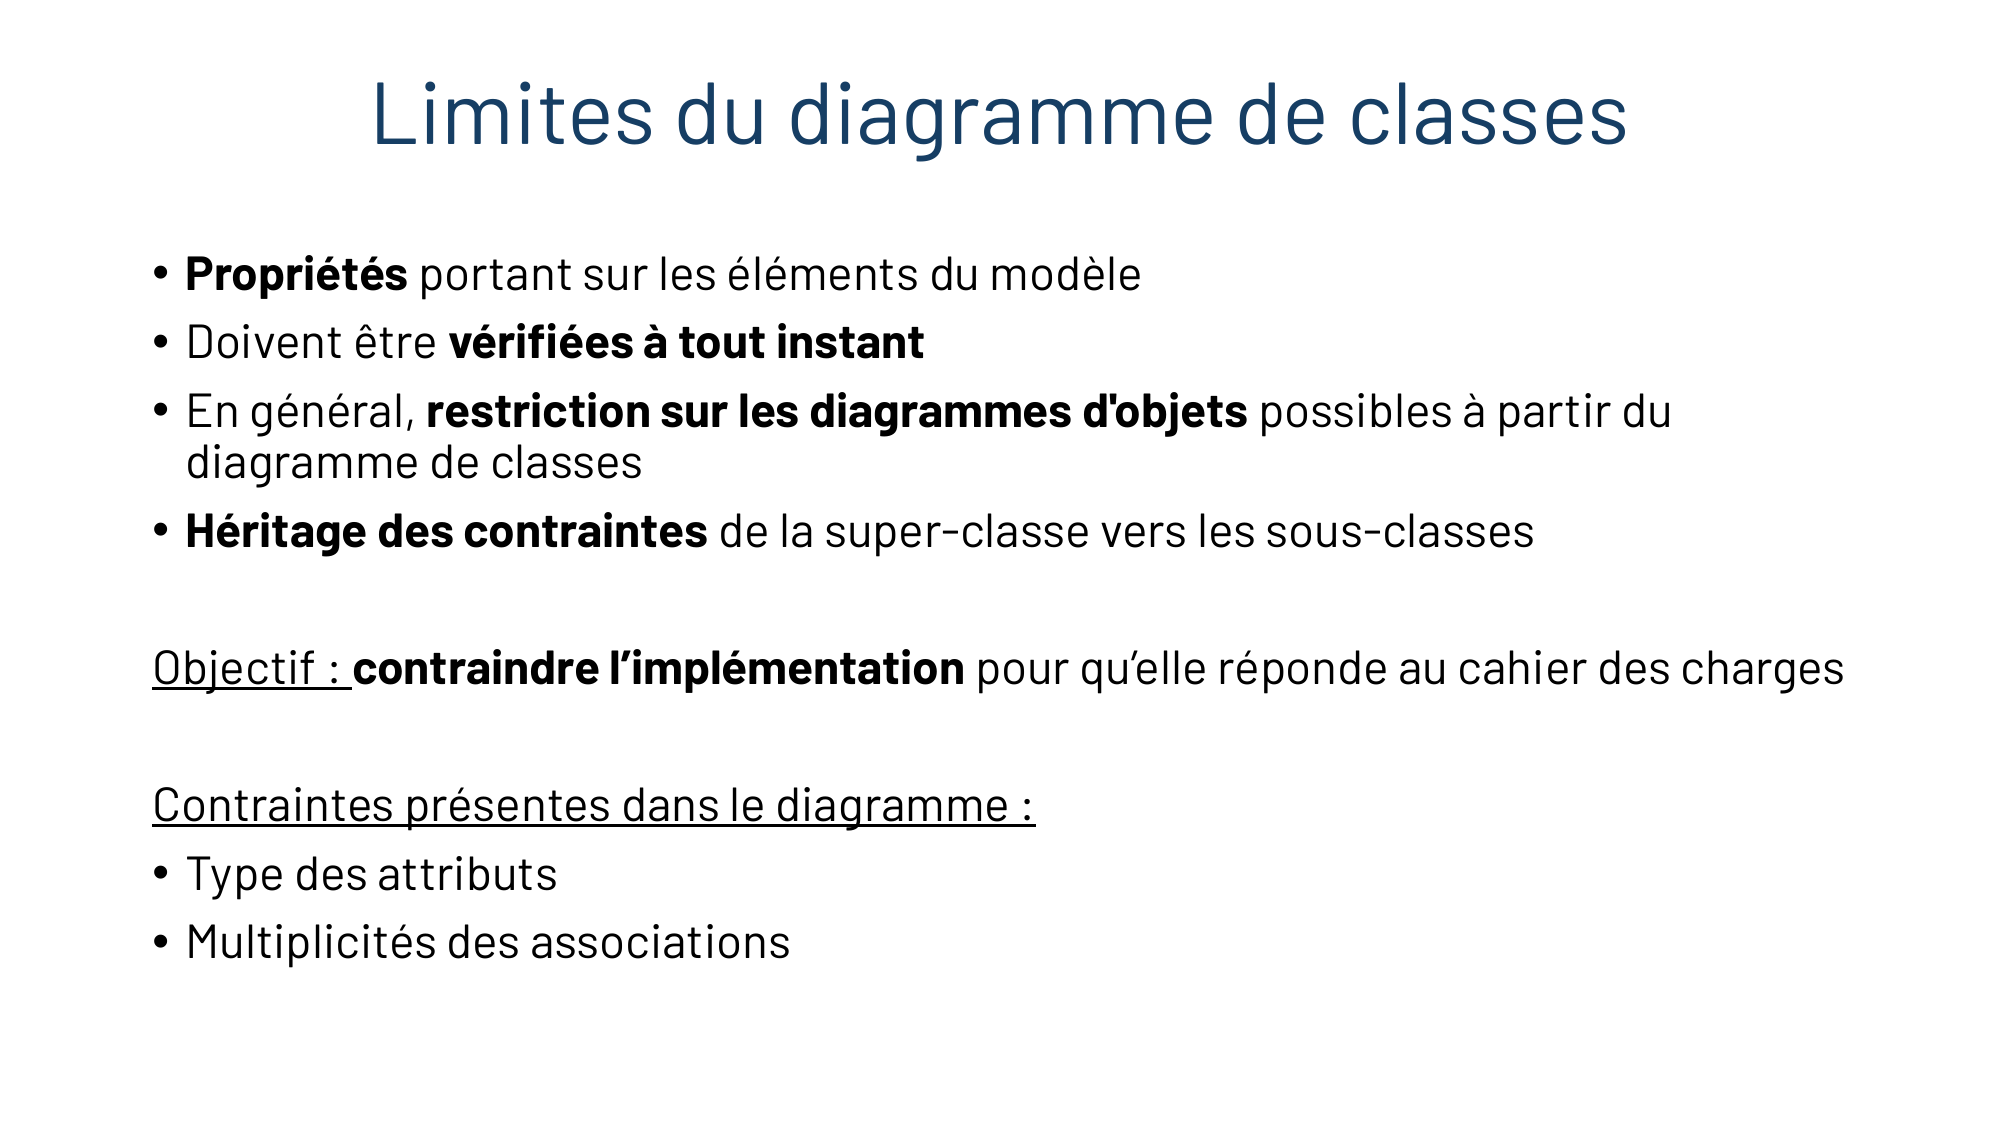

# Limites du diagramme de classes
Propriétés portant sur les éléments du modèle
Doivent être vérifiées à tout instant
En général, restriction sur les diagrammes d'objets possibles à partir du diagramme de classes
Héritage des contraintes de la super-classe vers les sous-classes

Objectif : contraindre l’implémentation pour qu’elle réponde au cahier des charges

Contraintes présentes dans le diagramme :
Type des attributs
Multiplicités des associations